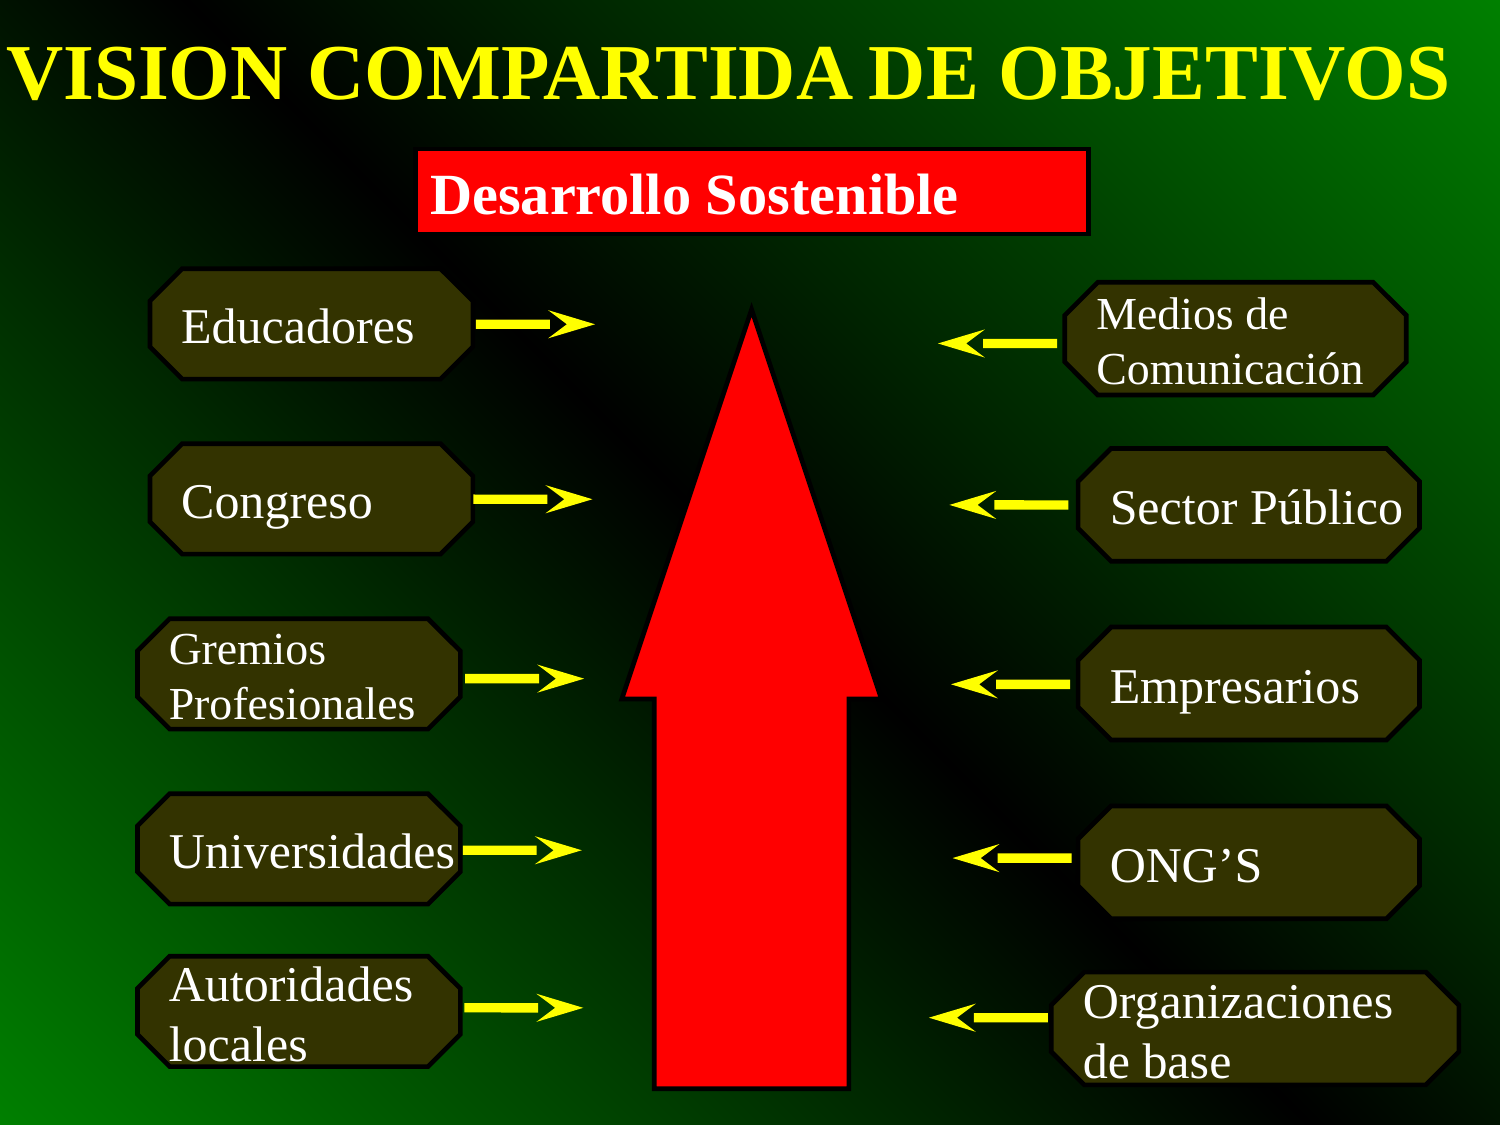

VISION COMPARTIDA DE OBJETIVOS
Desarrollo Sostenible
Educadores
Congreso
Gremios
Profesionales
Universidades
Autoridades
locales

Medios de
Comunicación
Sector Público
Empresarios
ONG’S
Organizaciones
de base